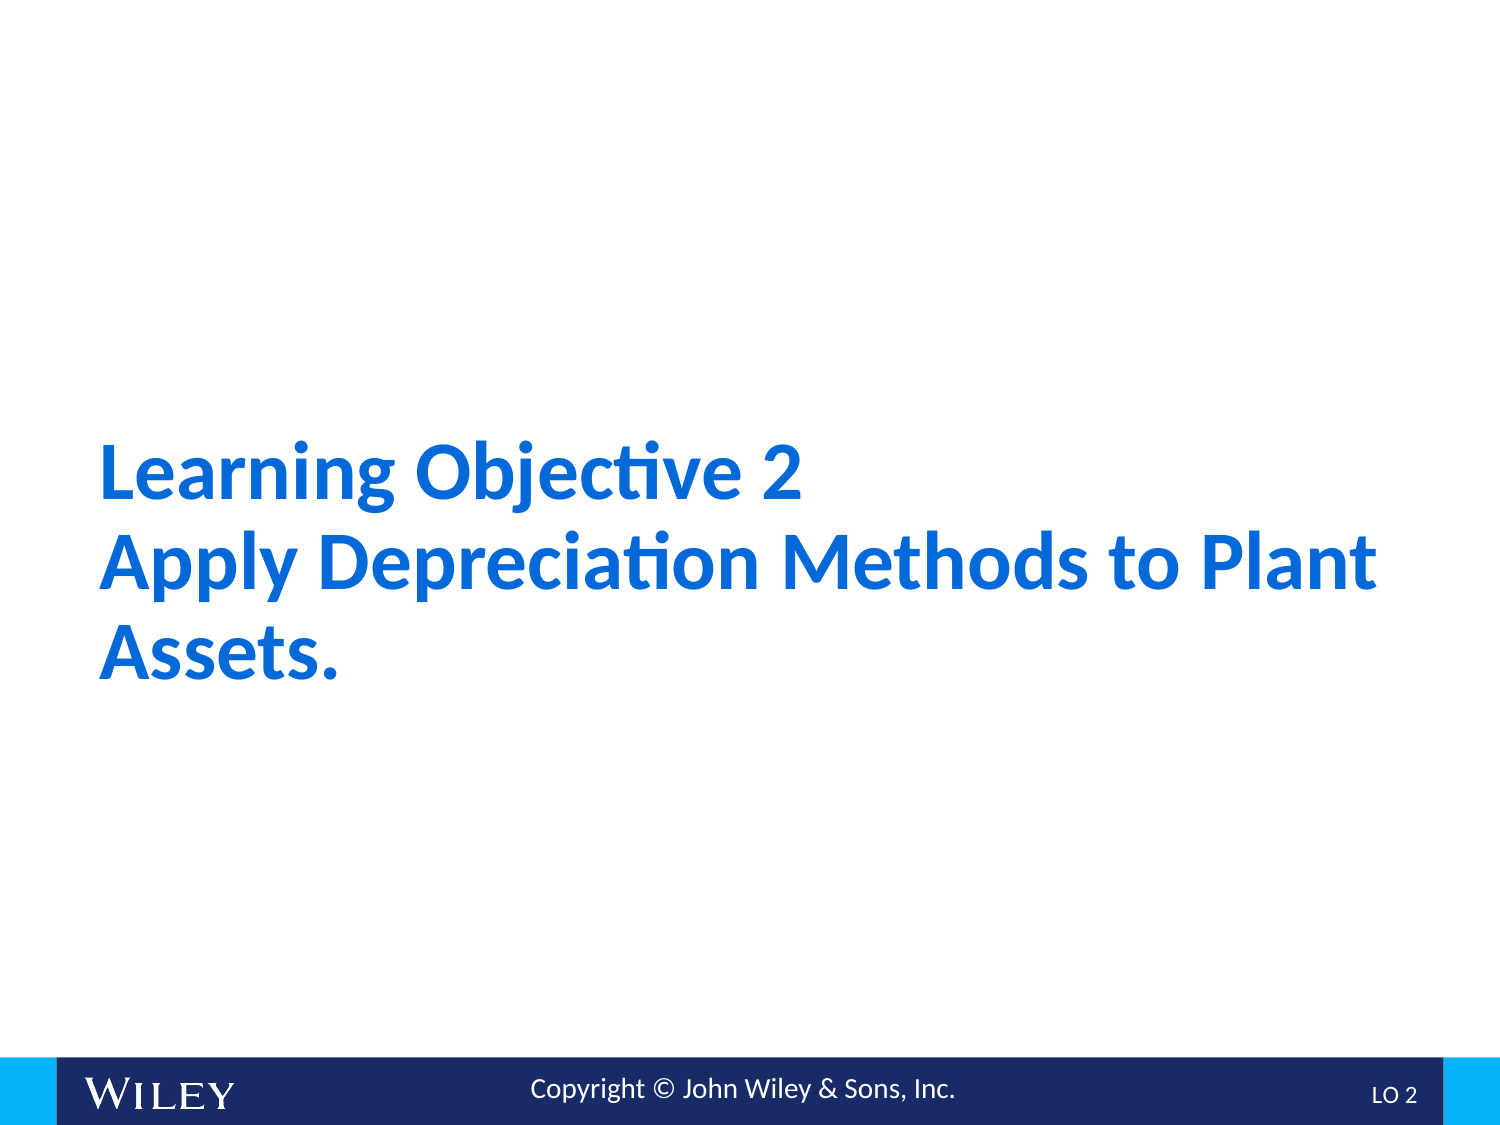

# Learning Objective 2 Apply Depreciation Methods to Plant Assets.
L O 2